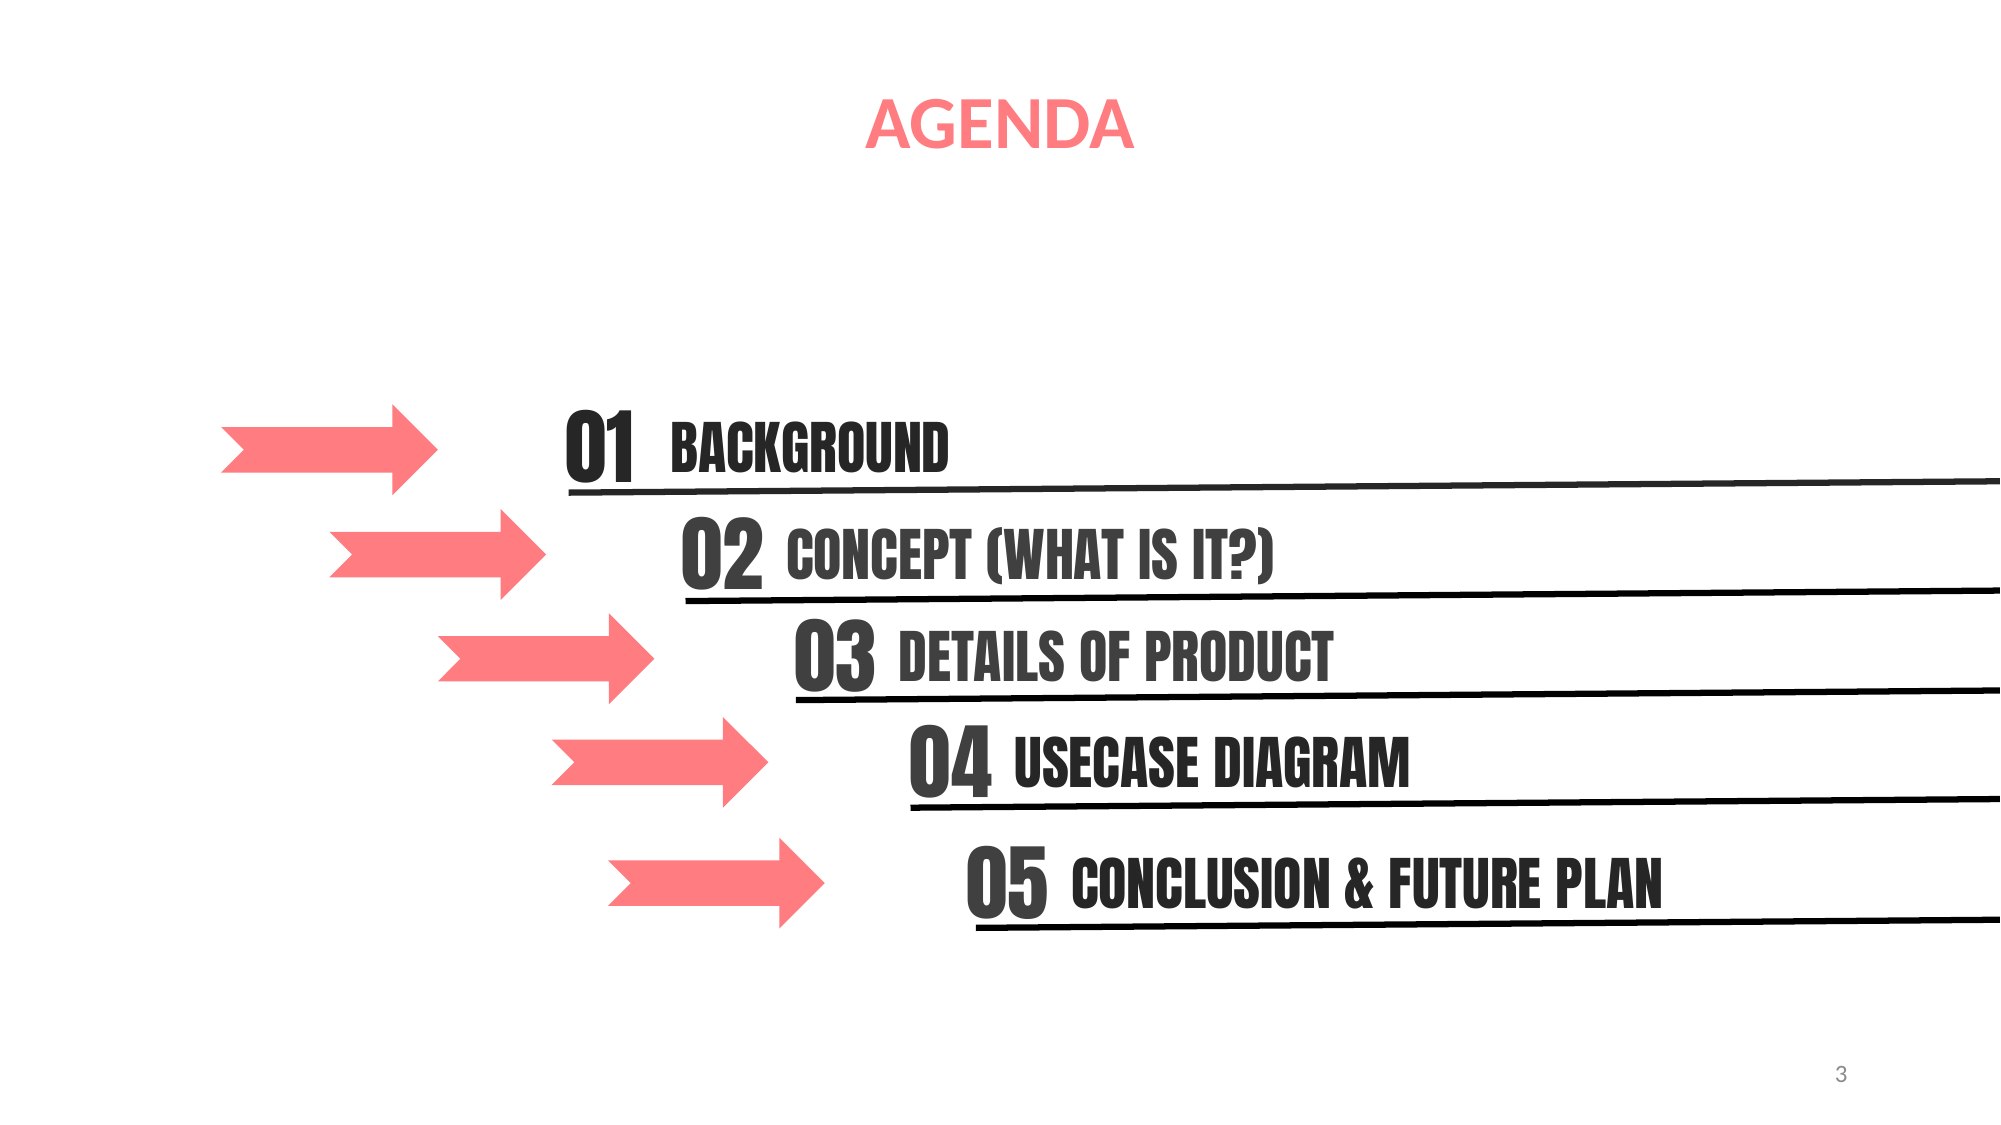

AGENDA
01

BACKGROUND
02

CONCEPT (WHAT IS IT?)
03

DETAILS OF PRODUCT
04

USECASE DIAGRAM
05

CONCLUSION & FUTURE PLAN
3